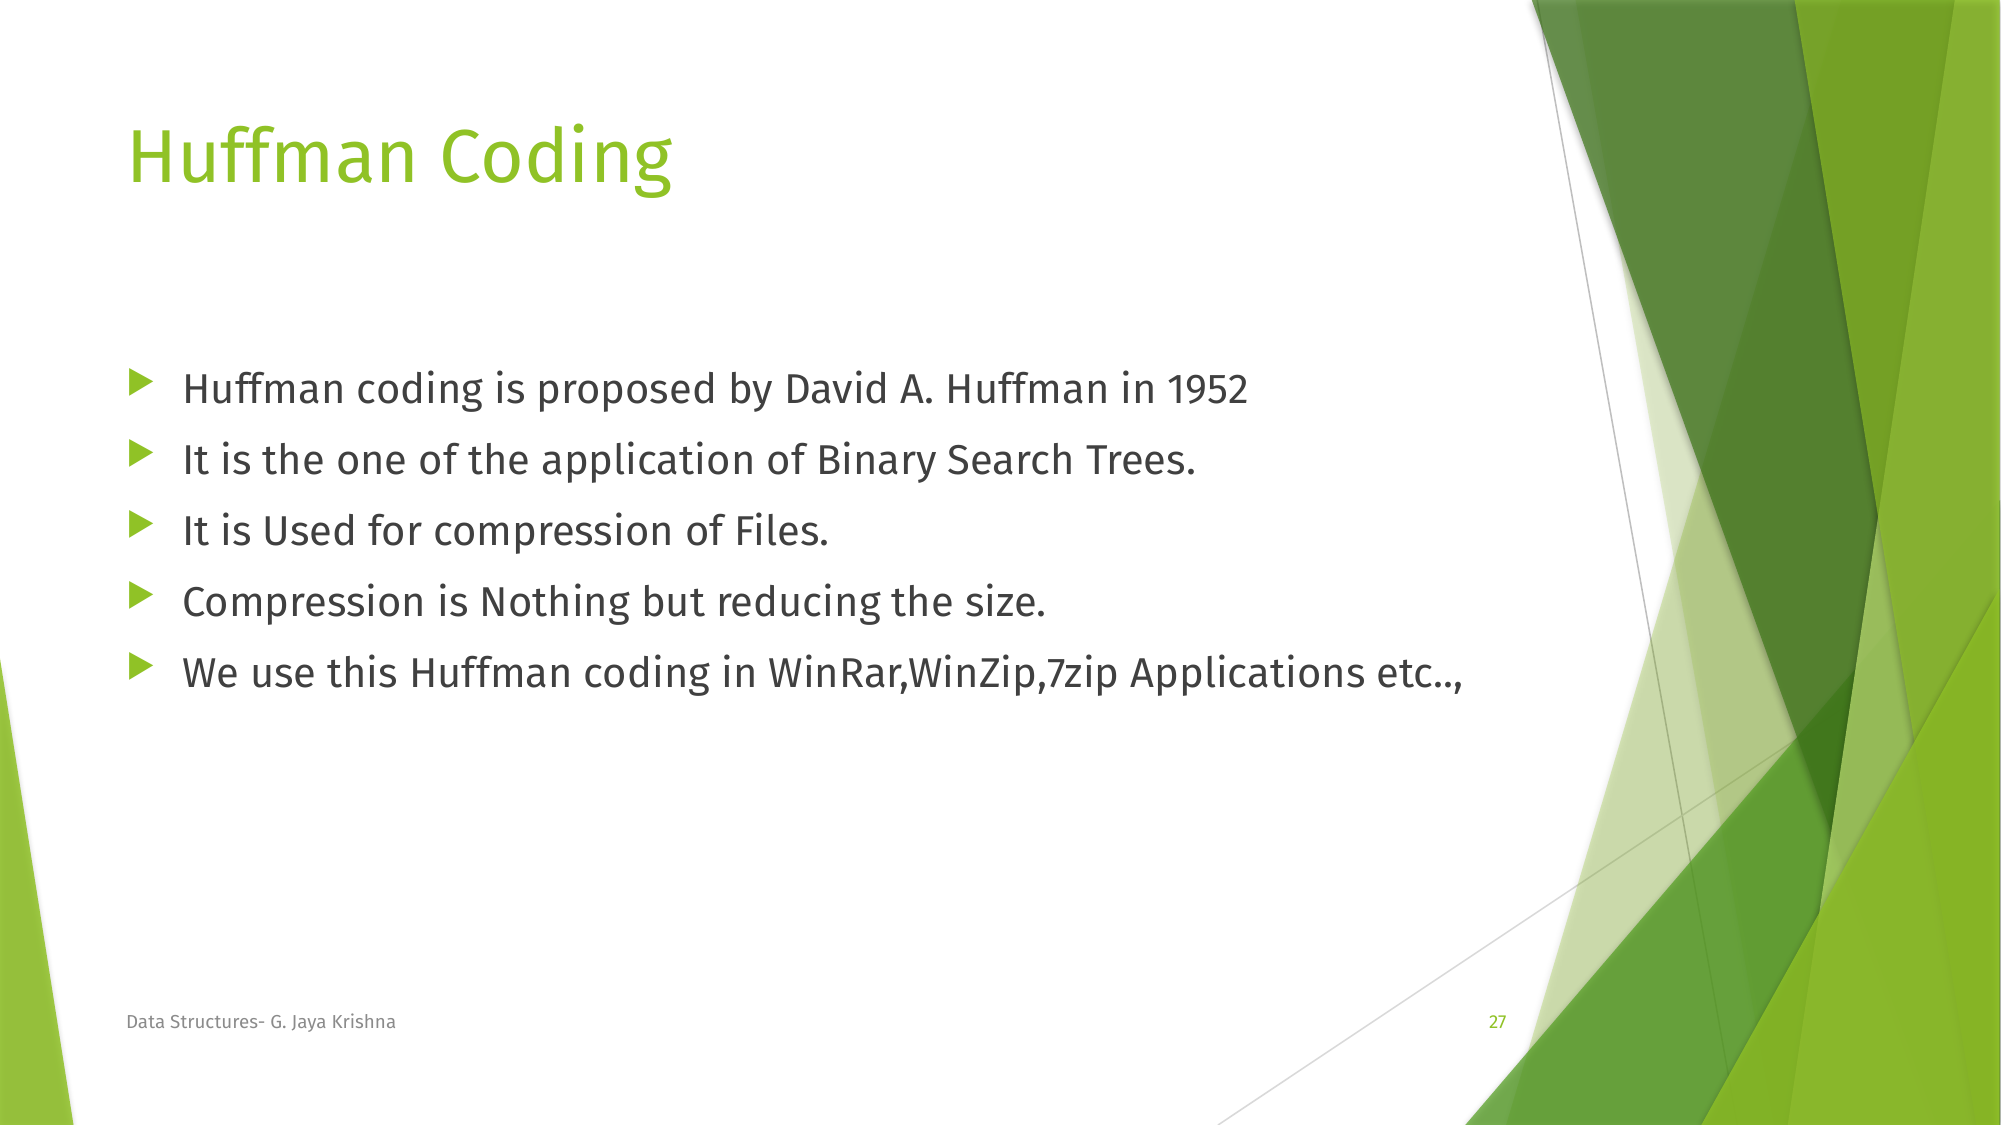

# Huffman Coding
Huffman coding is proposed by David A. Huffman in 1952
It is the one of the application of Binary Search Trees.
It is Used for compression of Files.
Compression is Nothing but reducing the size.
We use this Huffman coding in WinRar,WinZip,7zip Applications etc..,

Data Structures- G. Jaya Krishna
27